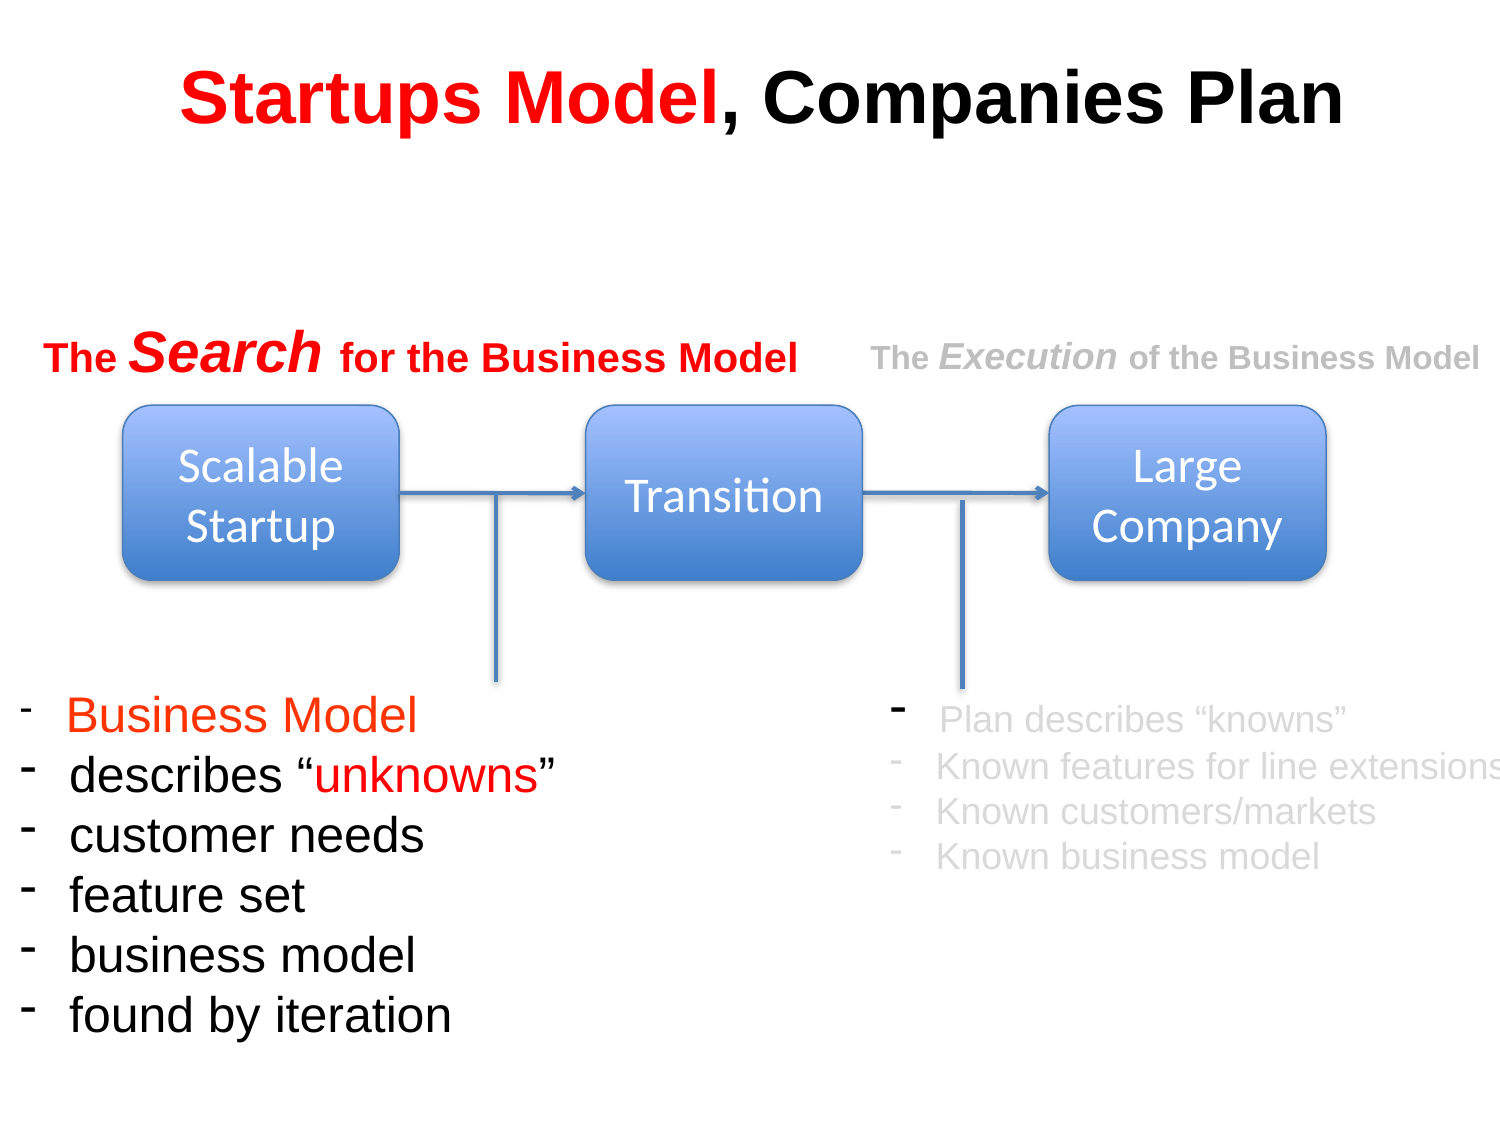

# Startups Model, Companies Plan
The Search for the Business Model
The Execution of the Business Model
Scalable
Startup
Transition
Large Company
 Business Model
 describes “unknowns”
 customer needs
 feature set
 business model
 found by iteration

 Plan describes “knowns”
 Known features for line extensions
 Known customers/markets
 Known business model